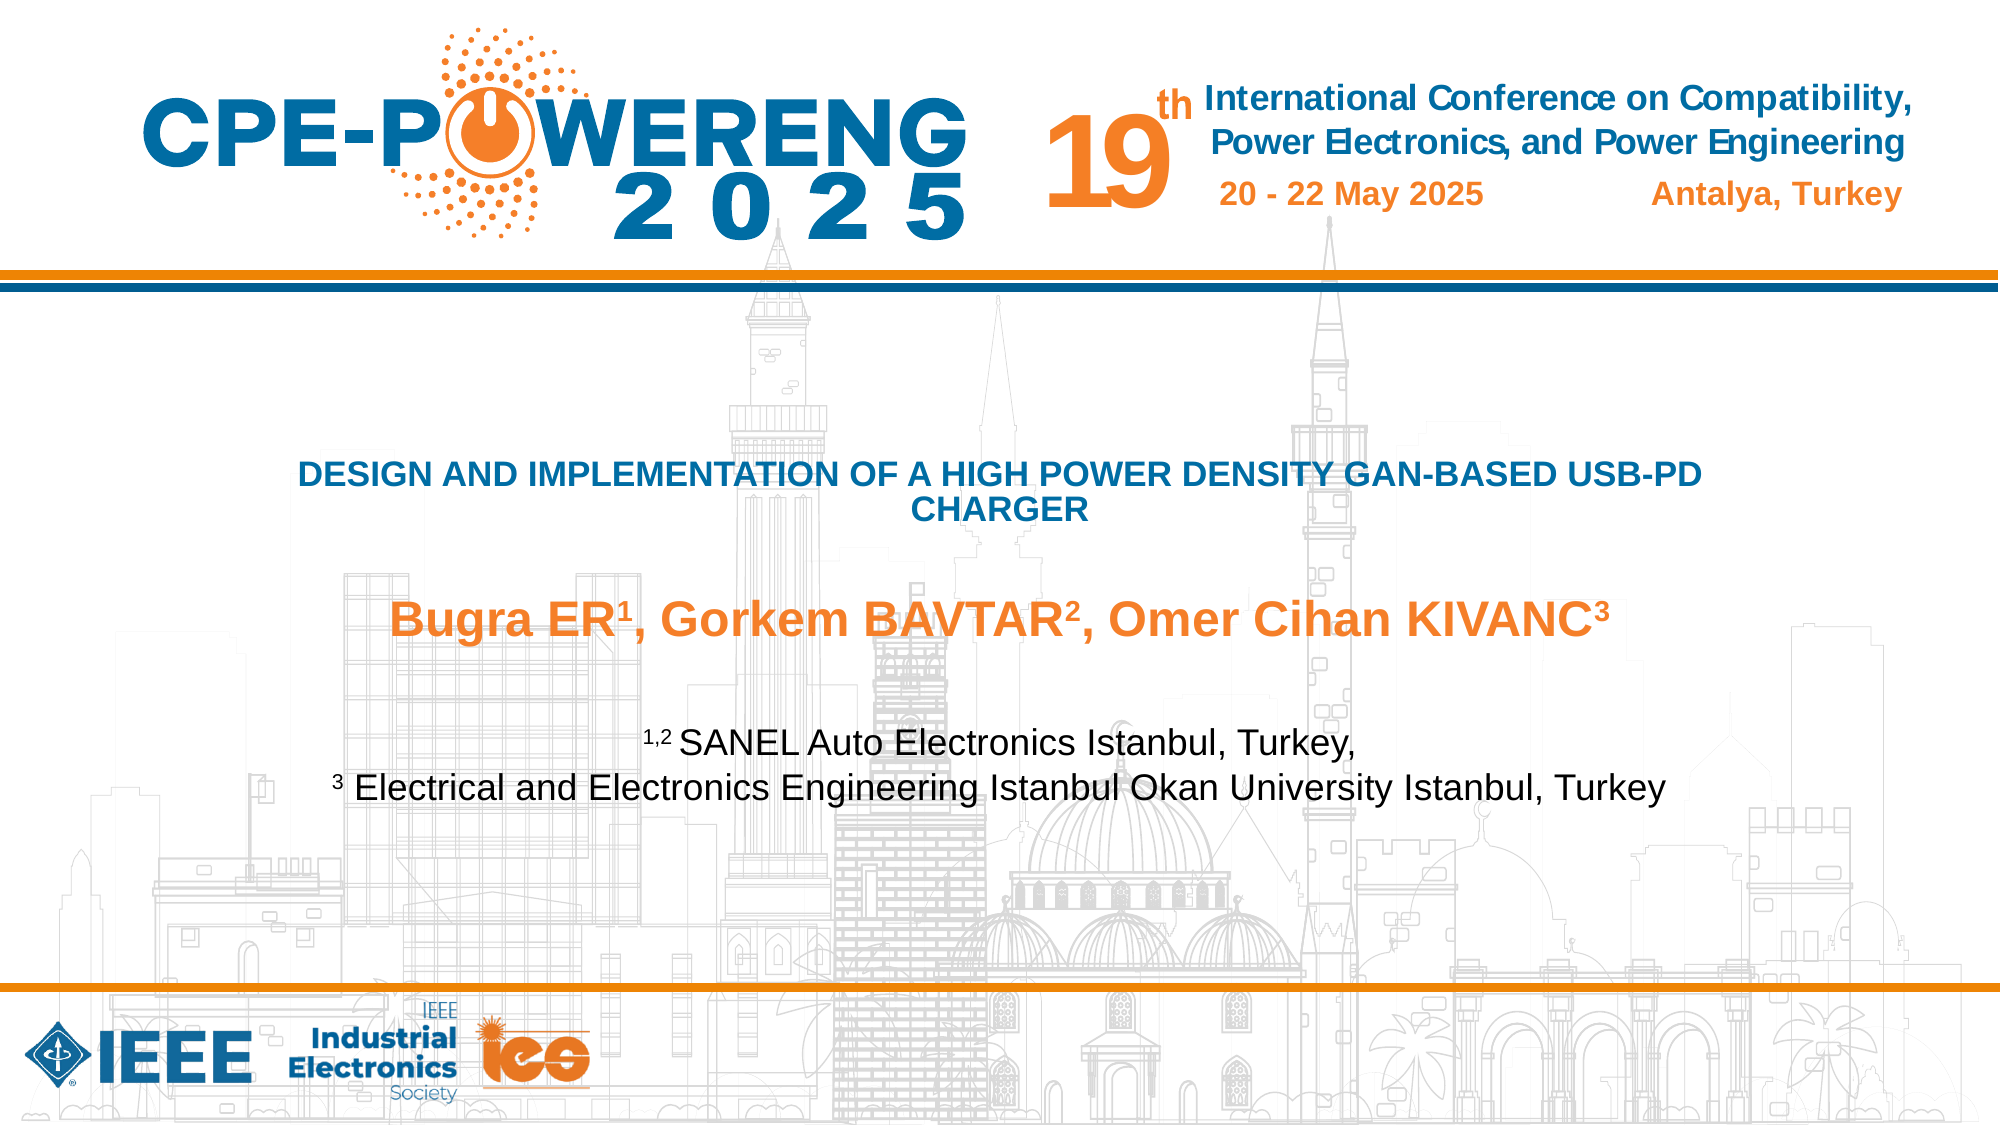

# Design and Implementation of a High Power Density GaN-Based USB-PD Charger
Bugra ER1, Gorkem BAVTAR2, Omer Cihan KIVANC3
1,2 SANEL Auto Electronics Istanbul, Turkey,
 3 Electrical and Electronics Engineering Istanbul Okan University Istanbul, Turkey